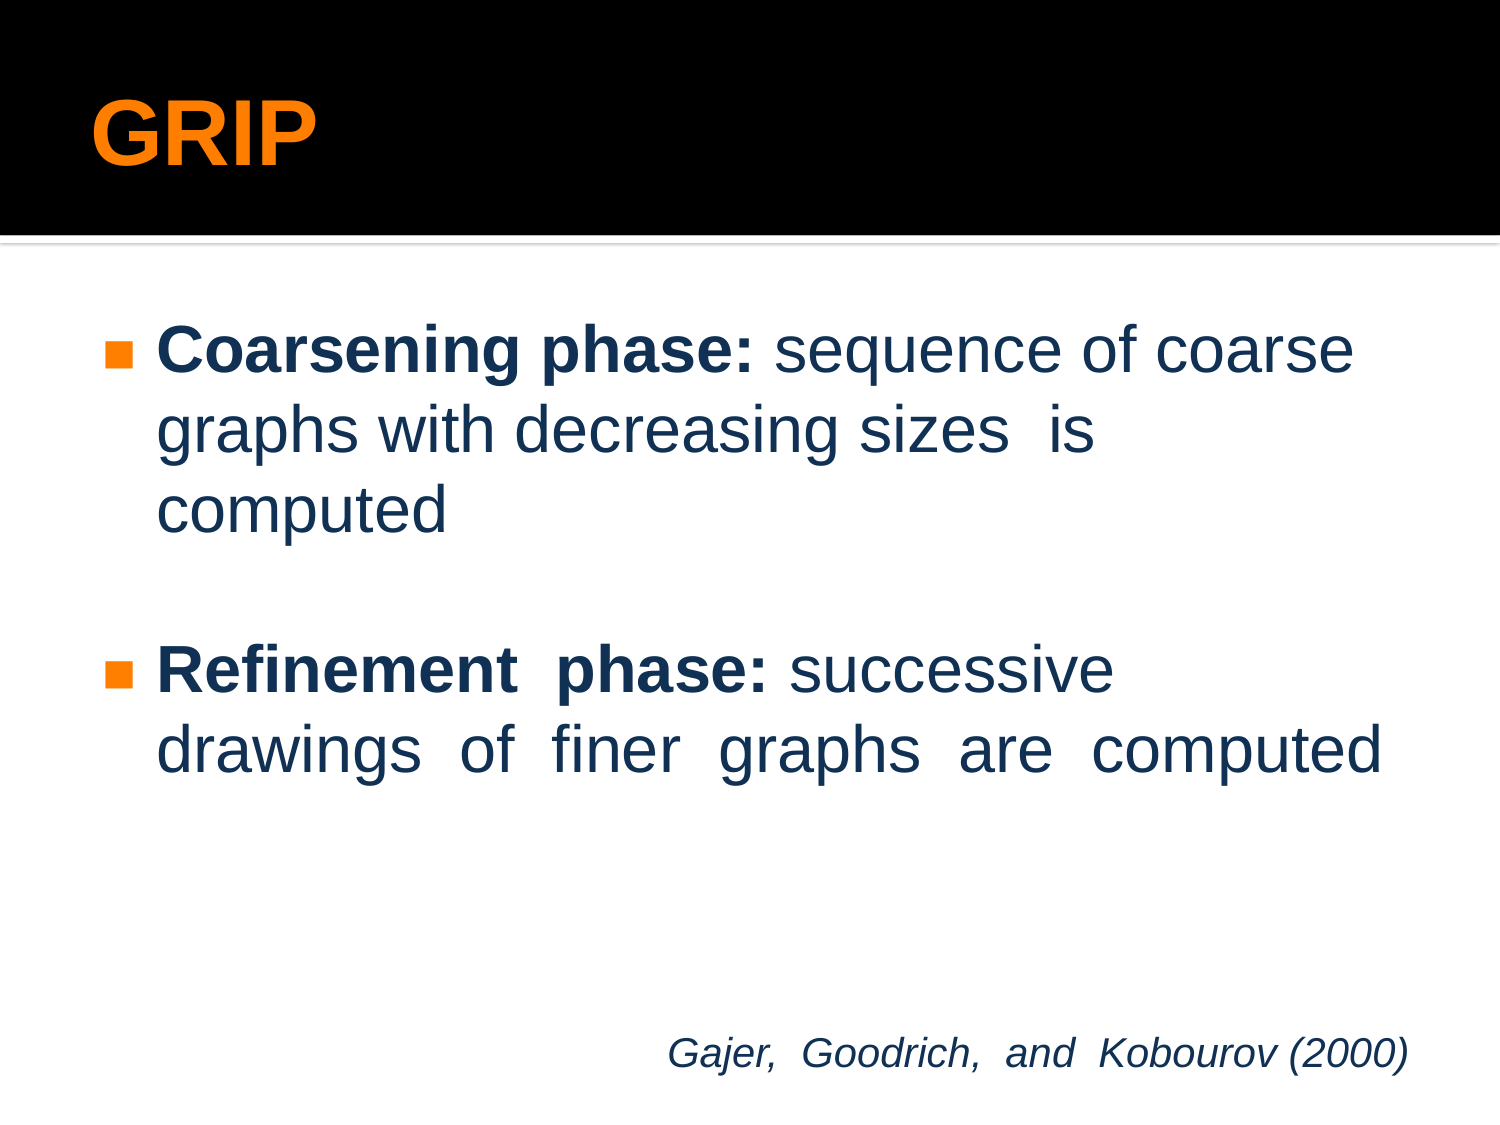

# GRIP
Coarsening phase: sequence of coarse graphs with decreasing sizes  is  computed

Refinement  phase: successive  drawings  of  finer  graphs  are  computed

Gajer,  Goodrich,  and  Kobourov (2000)